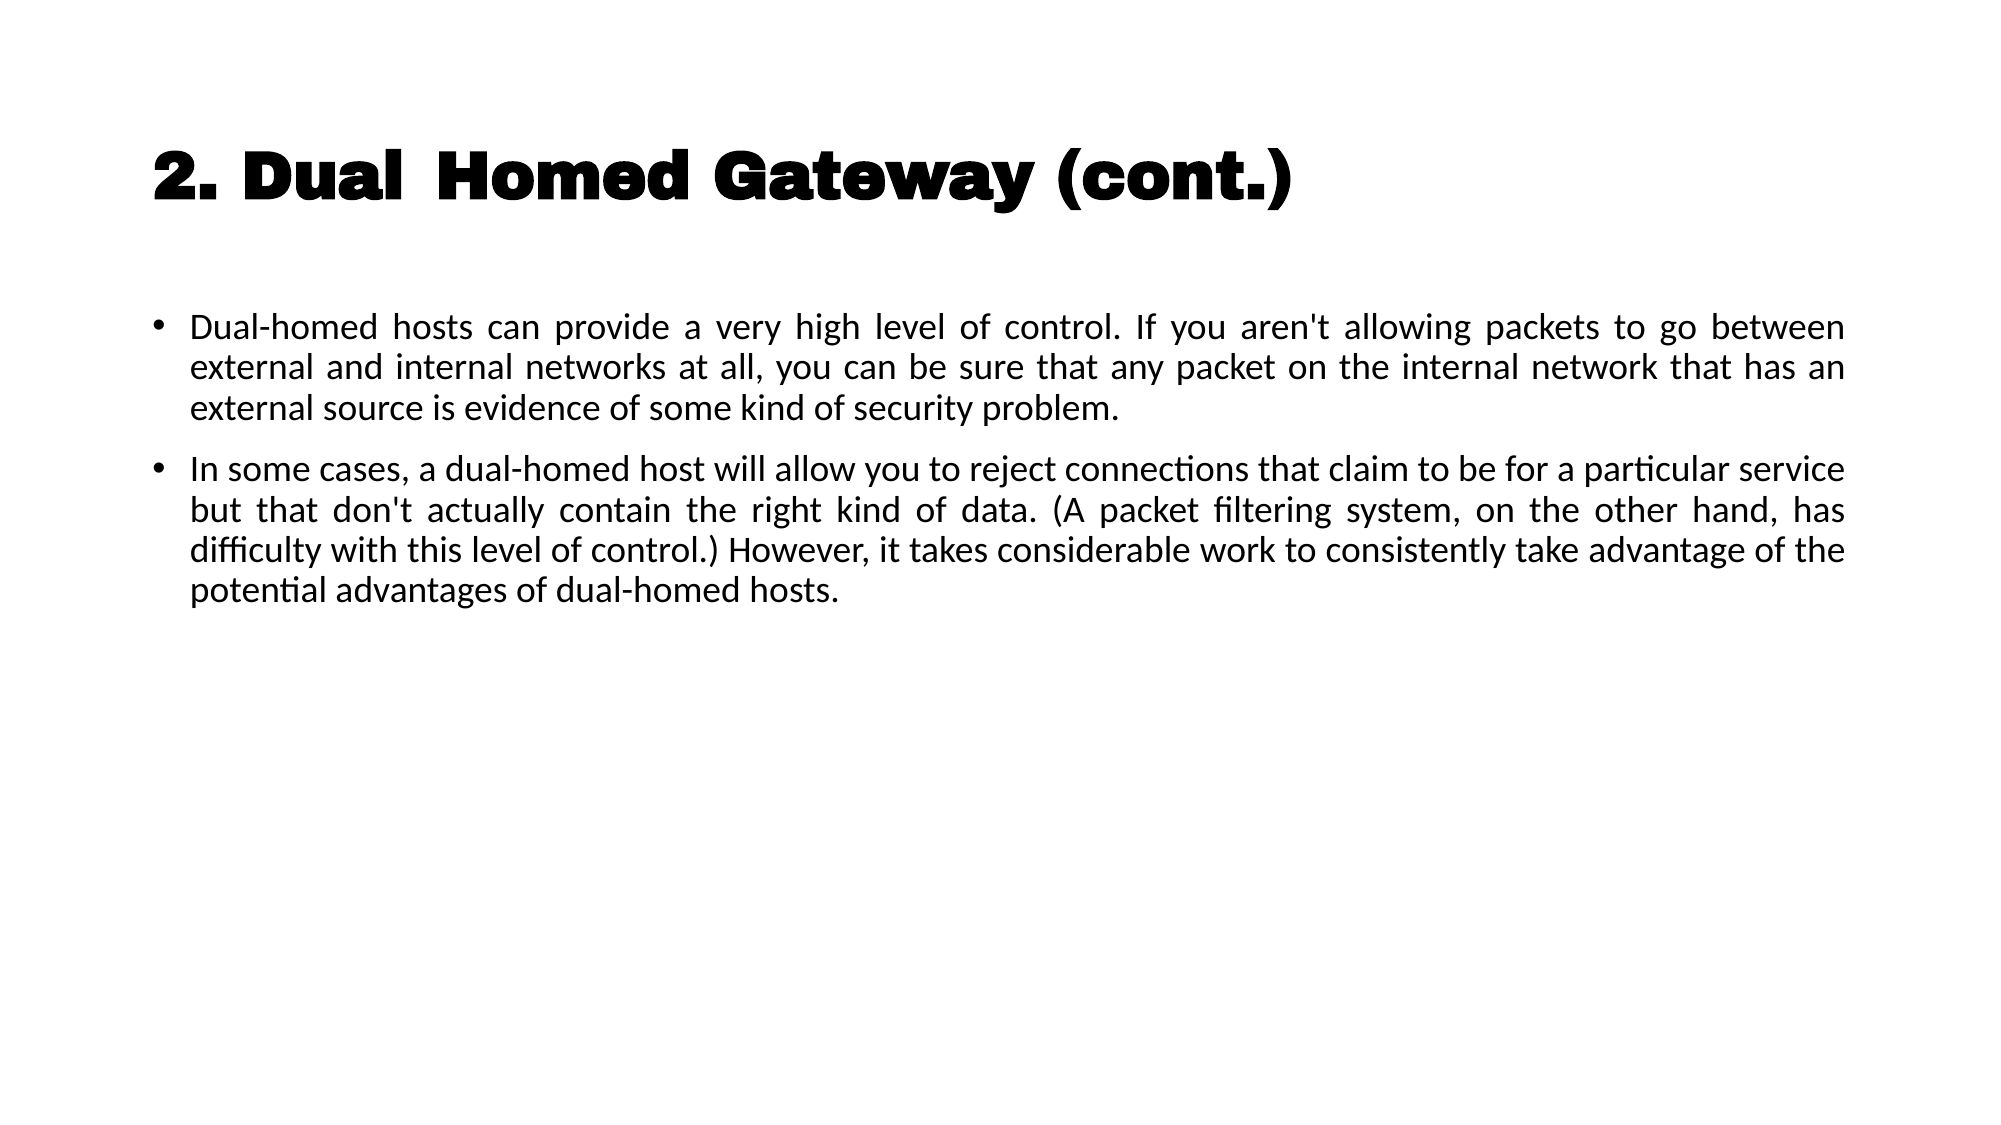

# 2. Dual Homed Gateway (cont.)
Dual-homed hosts can provide a very high level of control. If you aren't allowing packets to go between external and internal networks at all, you can be sure that any packet on the internal network that has an external source is evidence of some kind of security problem.
In some cases, a dual-homed host will allow you to reject connections that claim to be for a particular service but that don't actually contain the right kind of data. (A packet filtering system, on the other hand, has difficulty with this level of control.) However, it takes considerable work to consistently take advantage of the potential advantages of dual-homed hosts.